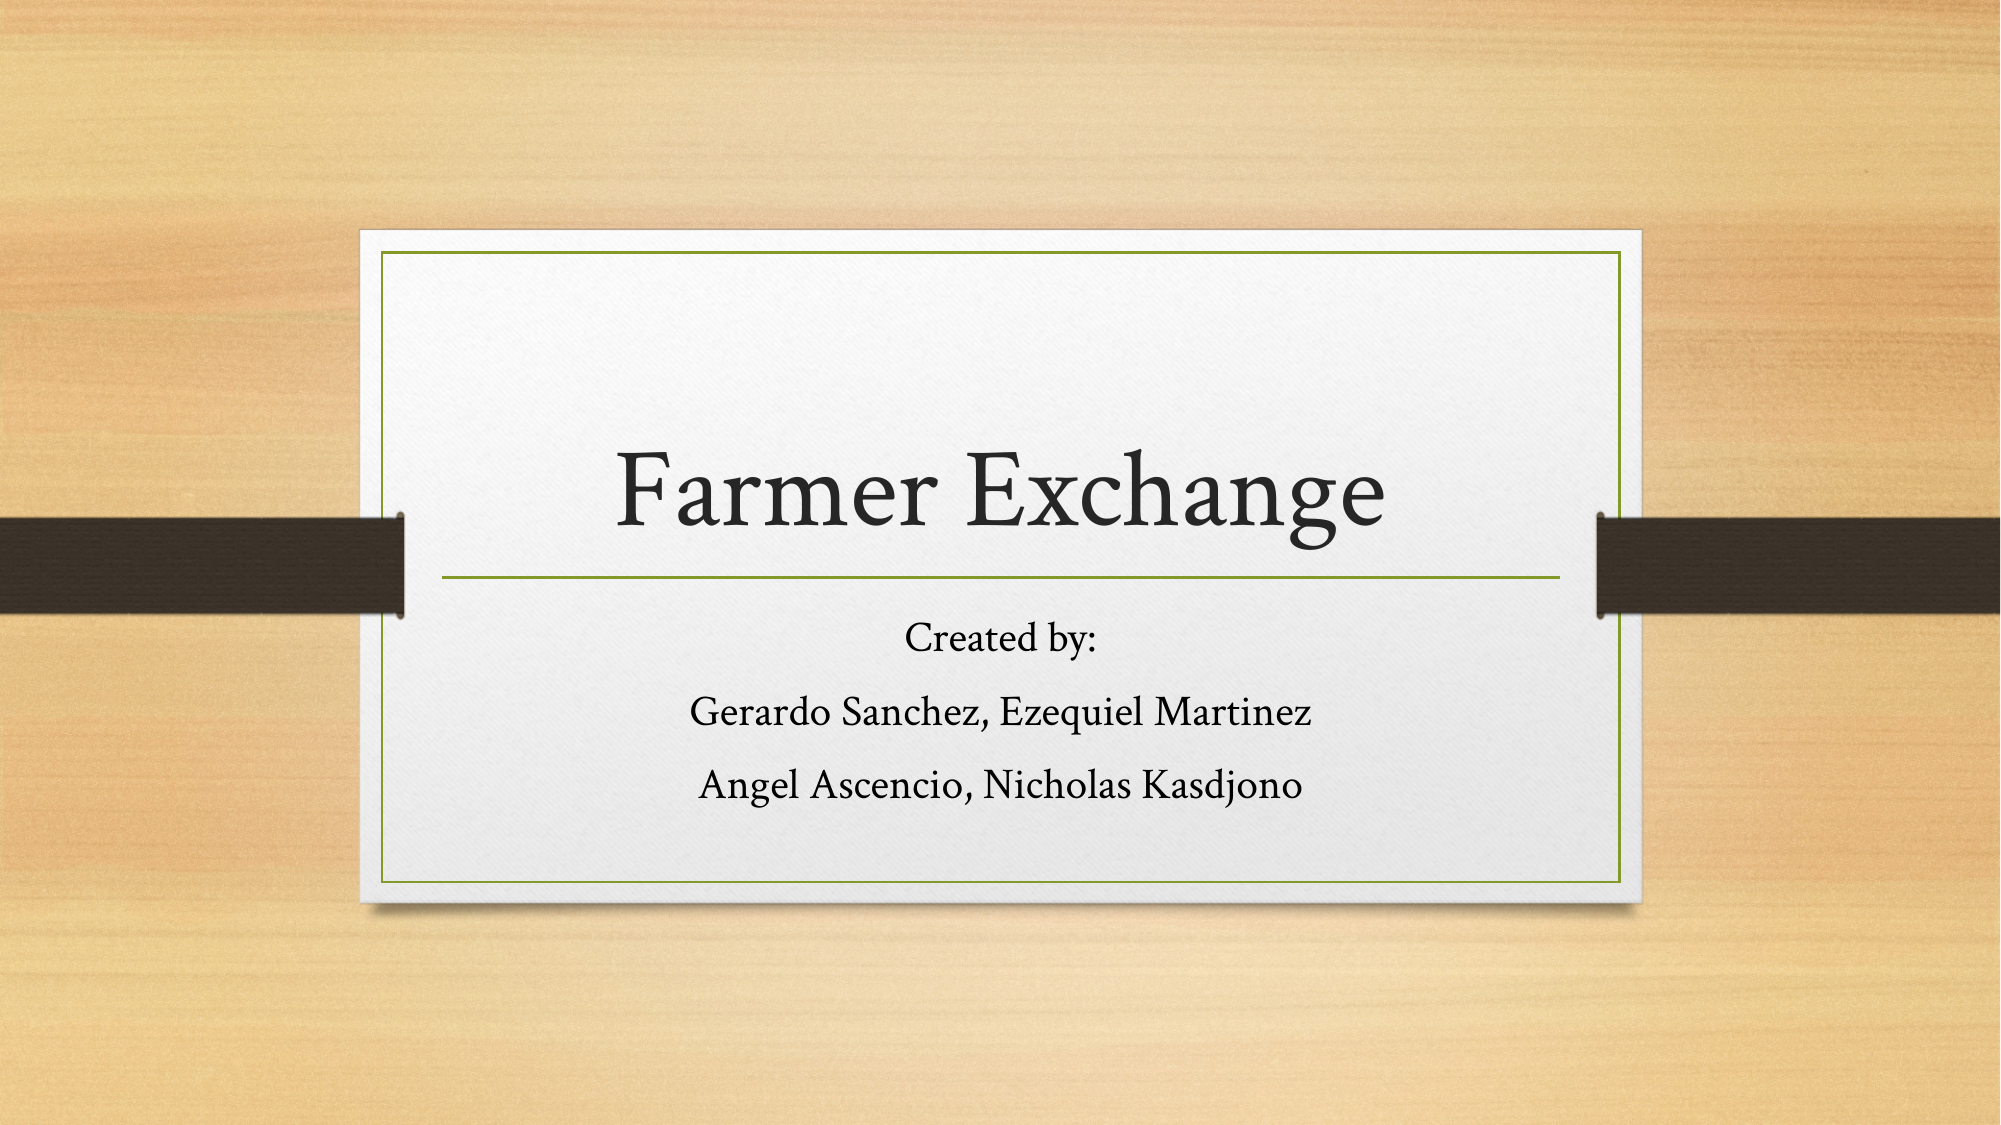

# Farmer Exchange
Created by:
Gerardo Sanchez, Ezequiel Martinez
Angel Ascencio, Nicholas Kasdjono